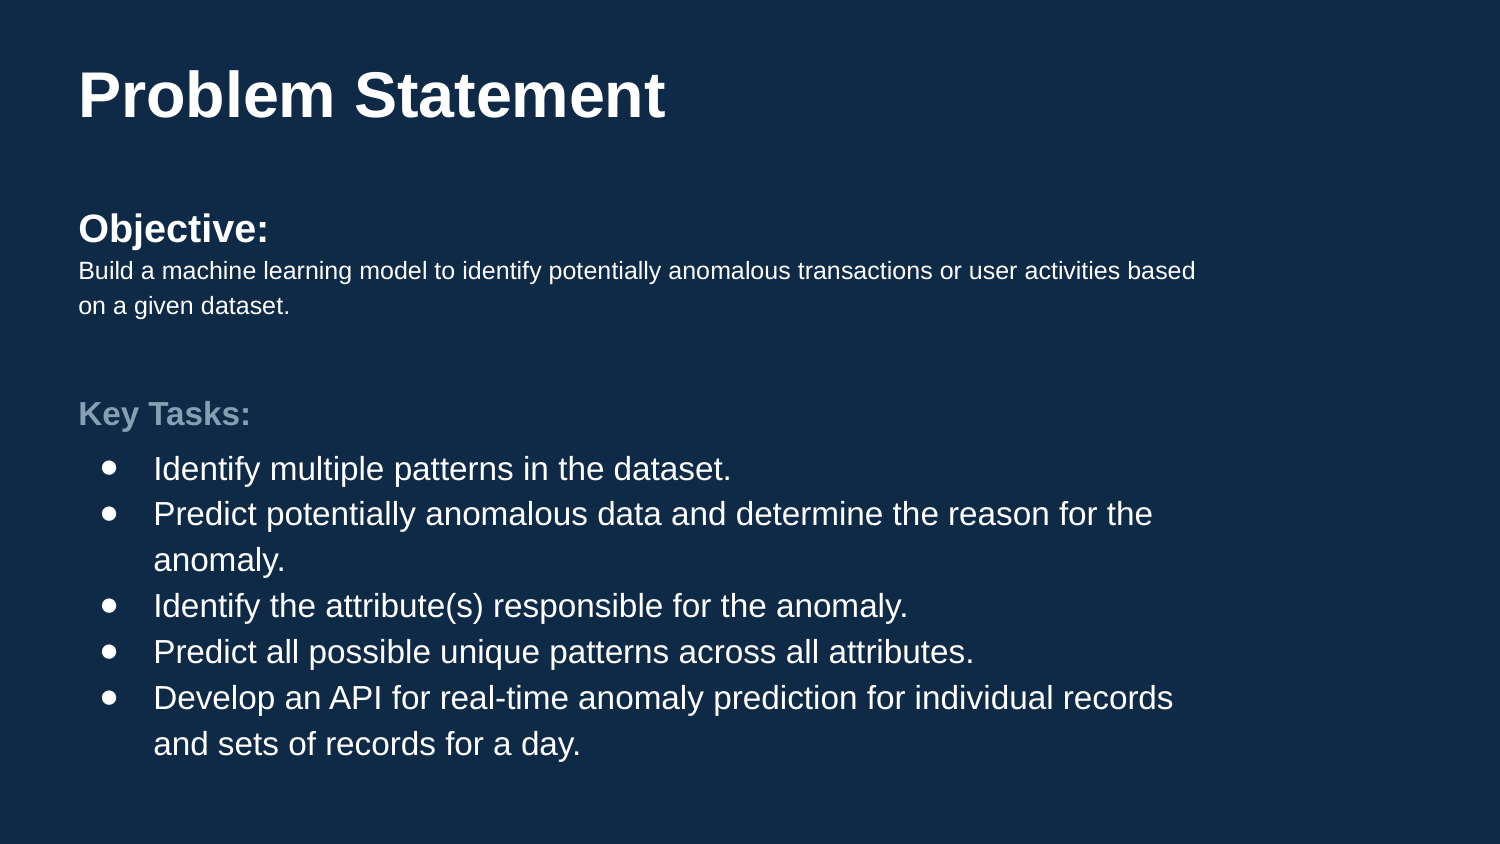

Problem Statement
Objective:                                                                                                Build a machine learning model to identify potentially anomalous transactions or user activities based on a given dataset.

Key Tasks:
Identify multiple patterns in the dataset.
Predict potentially anomalous data and determine the reason for the anomaly.
Identify the attribute(s) responsible for the anomaly.
Predict all possible unique patterns across all attributes.
Develop an API for real-time anomaly prediction for individual records and sets of records for a day.